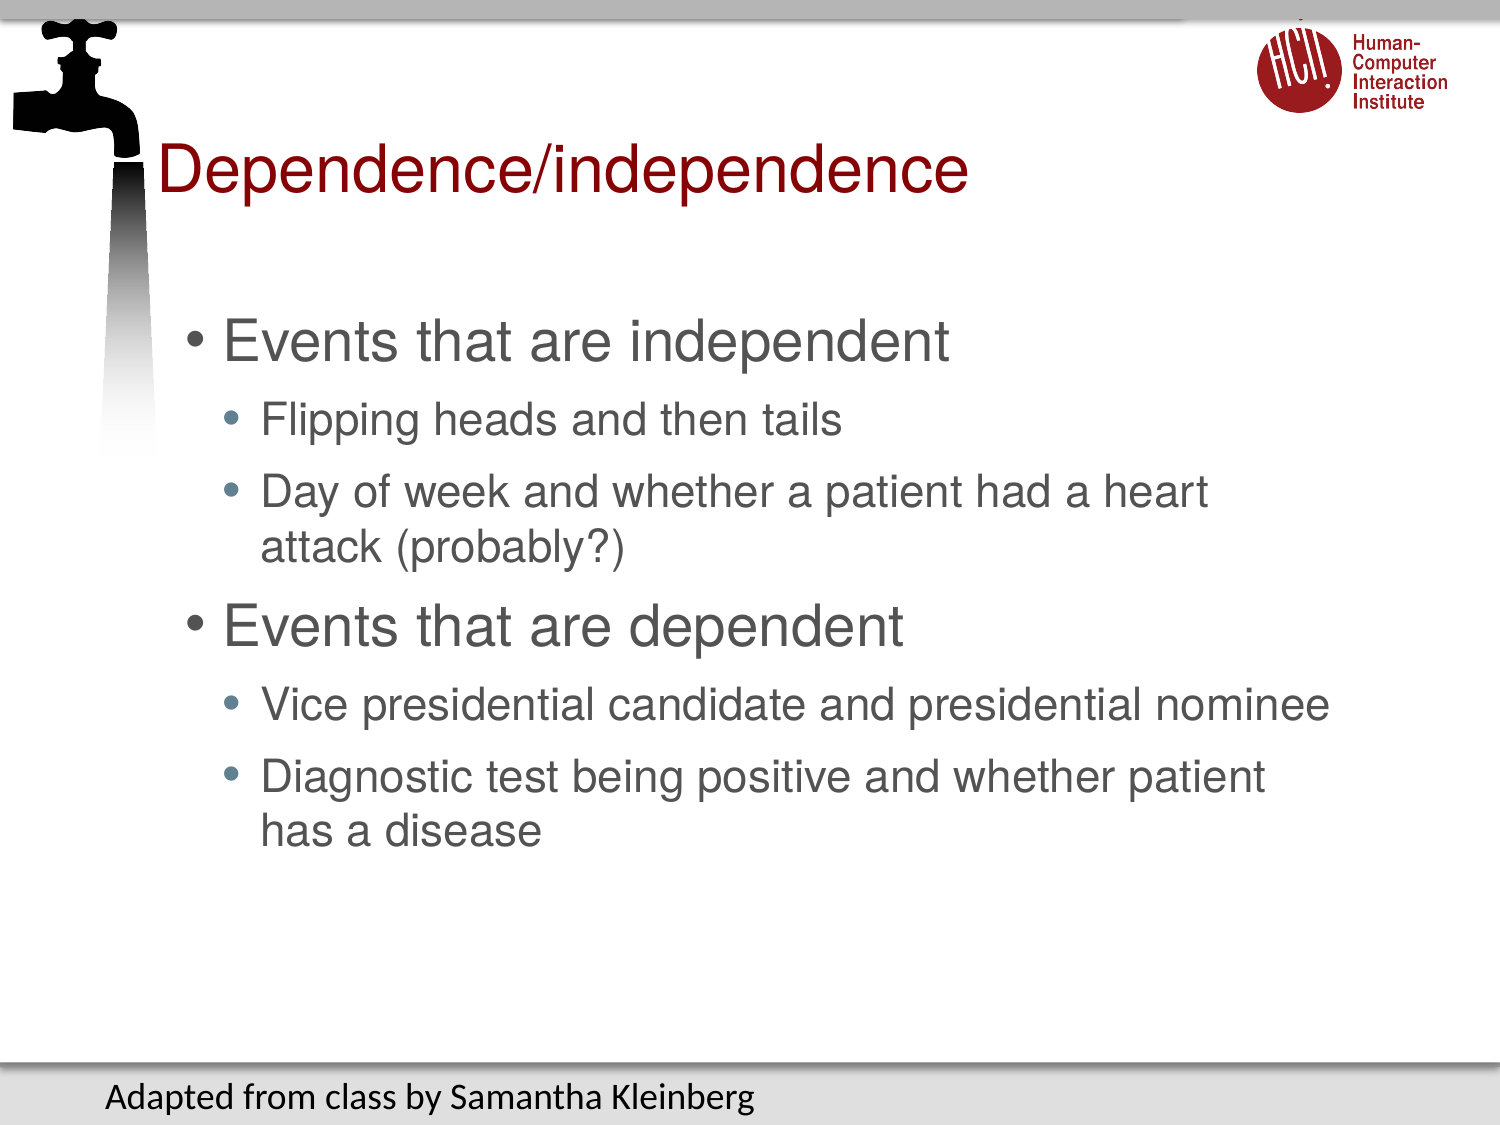

# Dependence/independence
Events that are independent
Flipping heads and then tails
Day of week and whether a patient had a heart attack (probably?)
Events that are dependent
Vice presidential candidate and presidential nominee
Diagnostic test being positive and whether patient has a disease
Adapted from class by Samantha Kleinberg